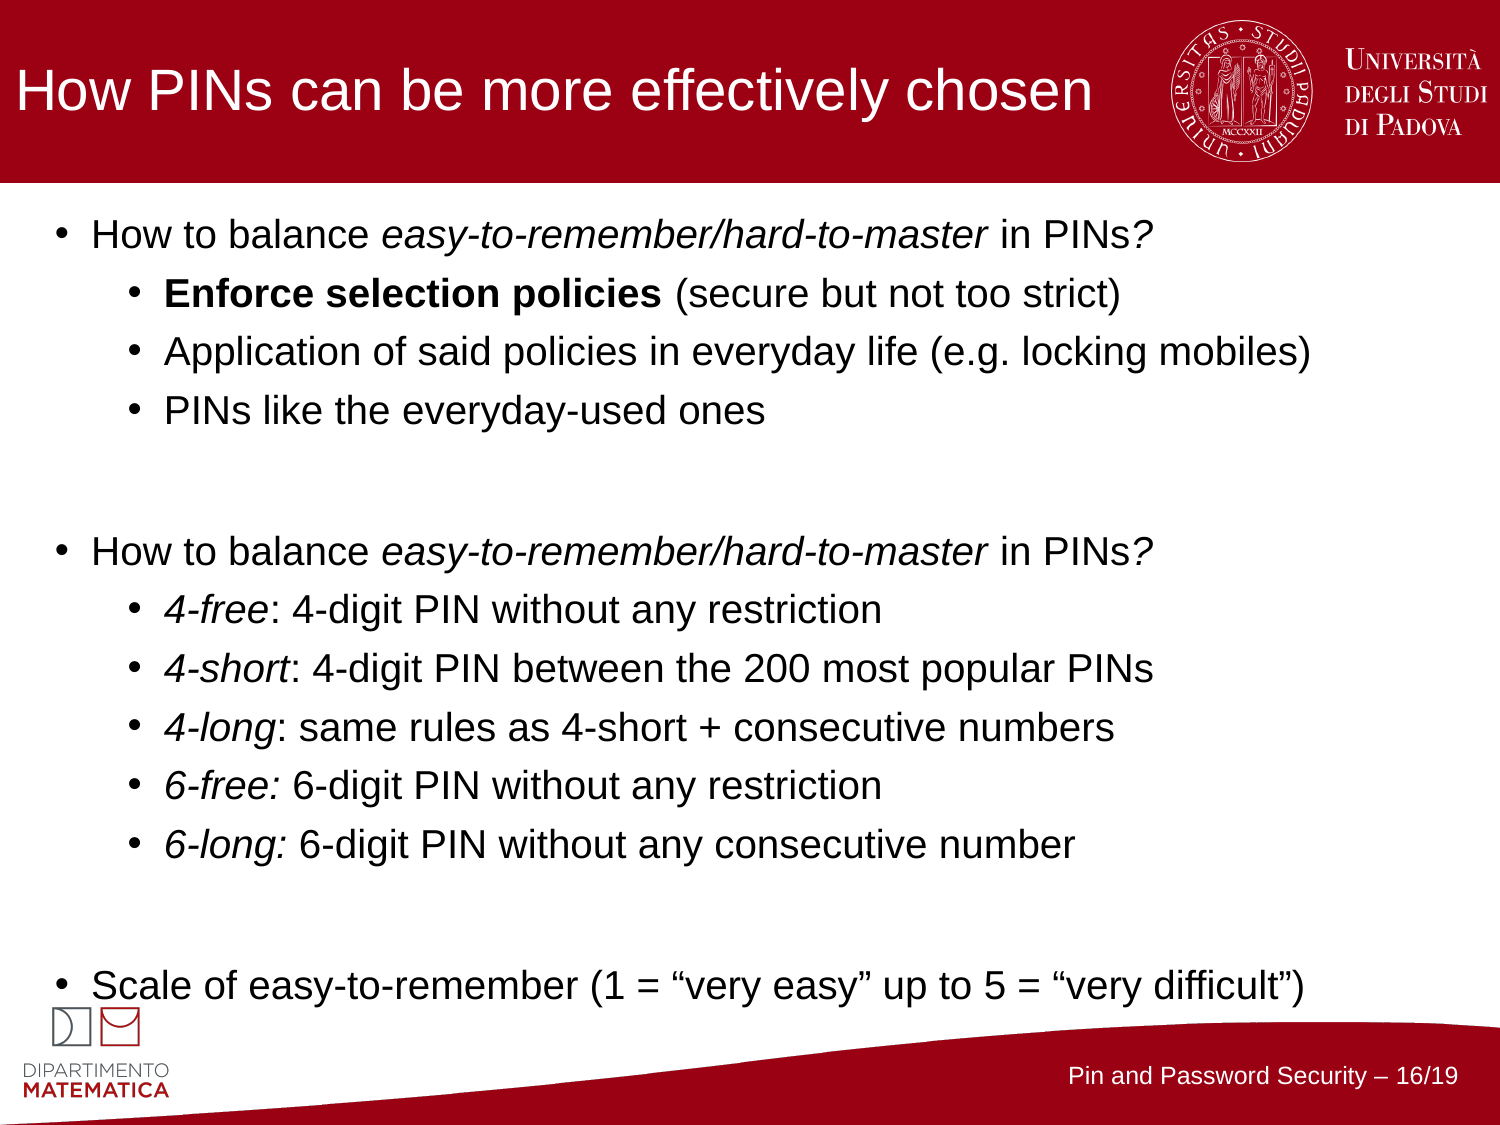

# How PINs can be more effectively chosen
How to balance easy-to-remember/hard-to-master in PINs?
Enforce selection policies (secure but not too strict)
Application of said policies in everyday life (e.g. locking mobiles)
PINs like the everyday-used ones

How to balance easy-to-remember/hard-to-master in PINs?
4-free: 4-digit PIN without any restriction
4-short: 4-digit PIN between the 200 most popular PINs
4-long: same rules as 4-short + consecutive numbers
6-free: 6-digit PIN without any restriction
6-long: 6-digit PIN without any consecutive number

Scale of easy-to-remember (1 = “very easy” up to 5 = “very difficult”)
Pin and Password Security – 16/19